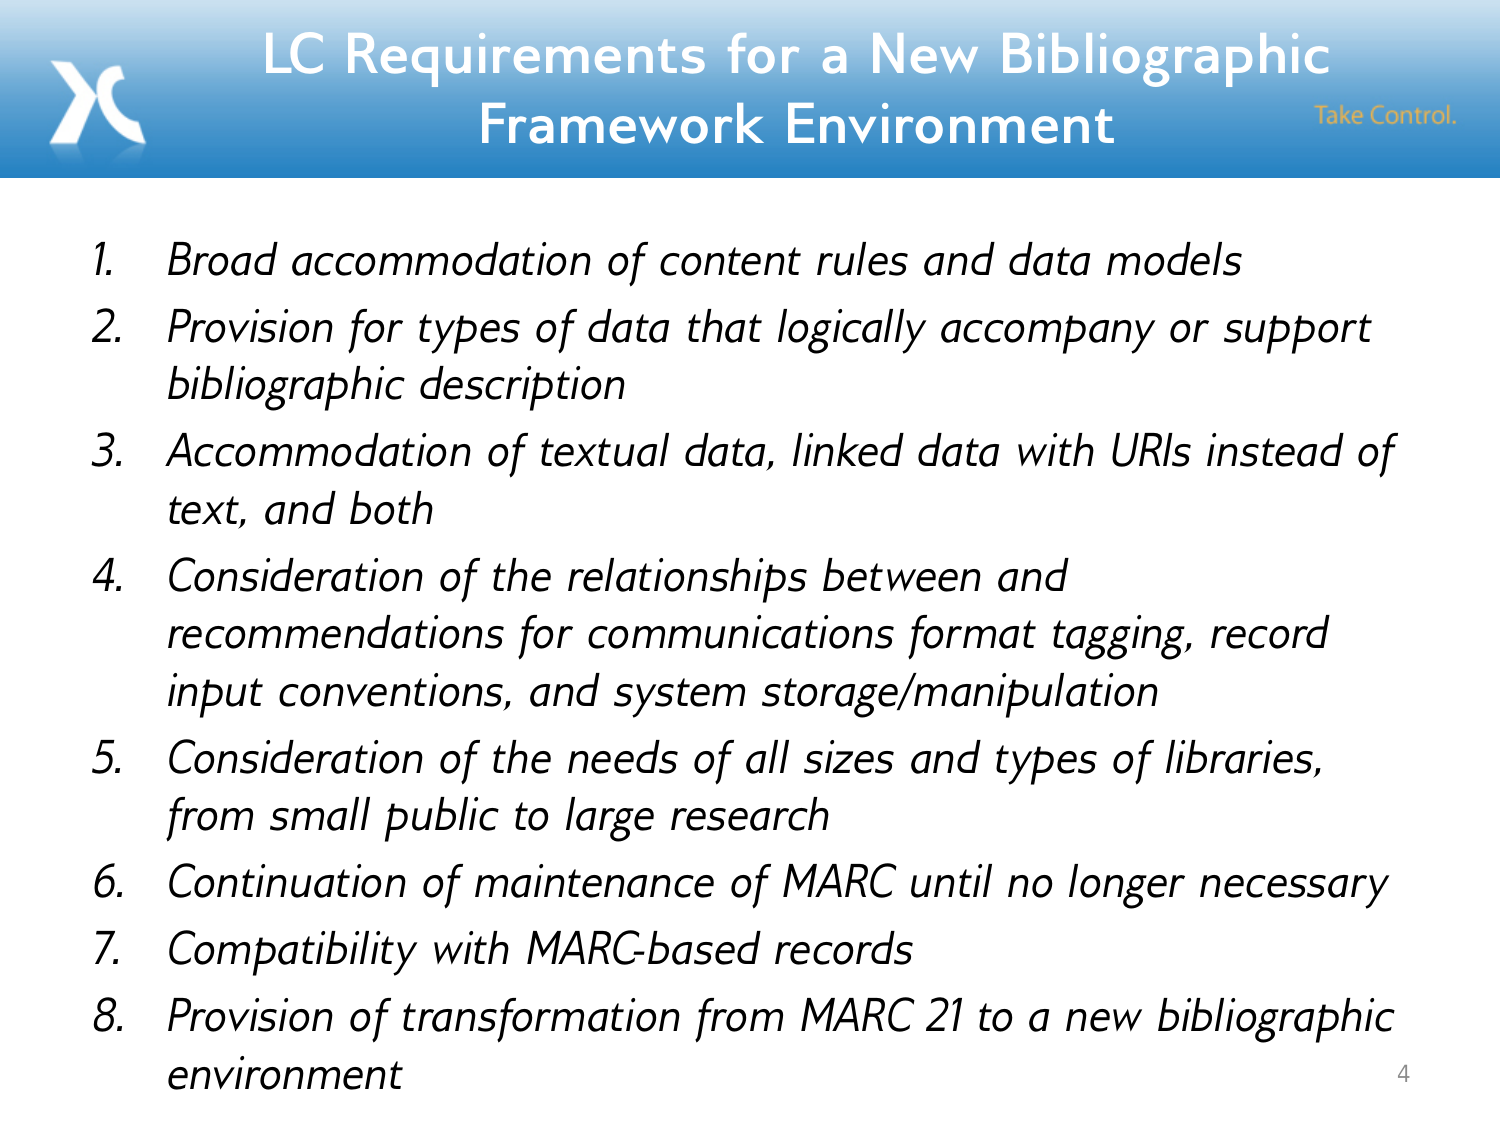

# LC Requirements for a New Bibliographic Framework Environment
Broad accommodation of content rules and data models
Provision for types of data that logically accompany or support bibliographic description
Accommodation of textual data, linked data with URIs instead of text, and both
Consideration of the relationships between and recommendations for communications format tagging, record input conventions, and system storage/manipulation
Consideration of the needs of all sizes and types of libraries, from small public to large research
Continuation of maintenance of MARC until no longer necessary
Compatibility with MARC-based records
Provision of transformation from MARC 21 to a new bibliographic environment

4